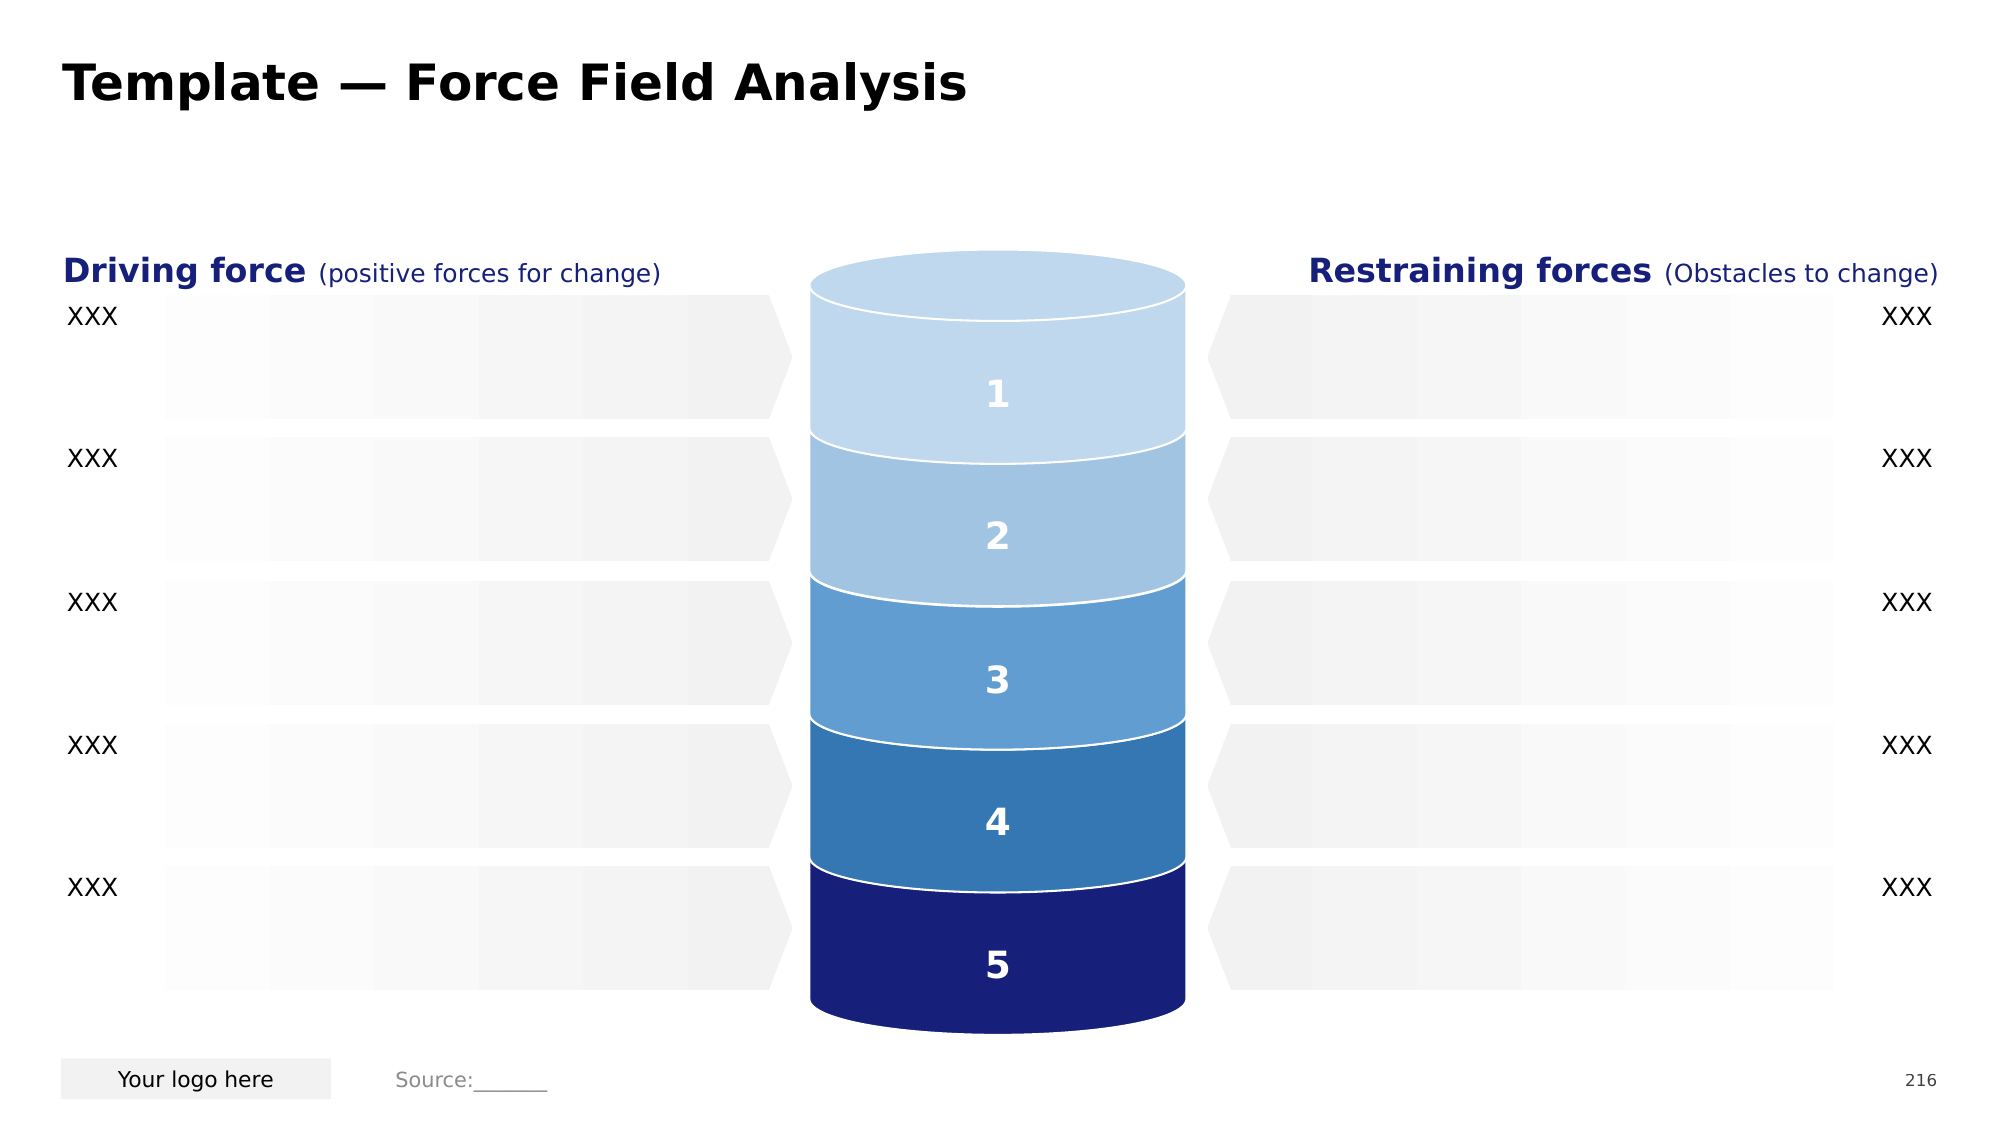

# Template — Force Field Analysis
1
Driving force (positive forces for change)
Restraining forces (Obstacles to change)
XXX
XXX
2
XXX
XXX
3
XXX
XXX
4
XXX
XXX
5
XXX
XXX
Source:_______